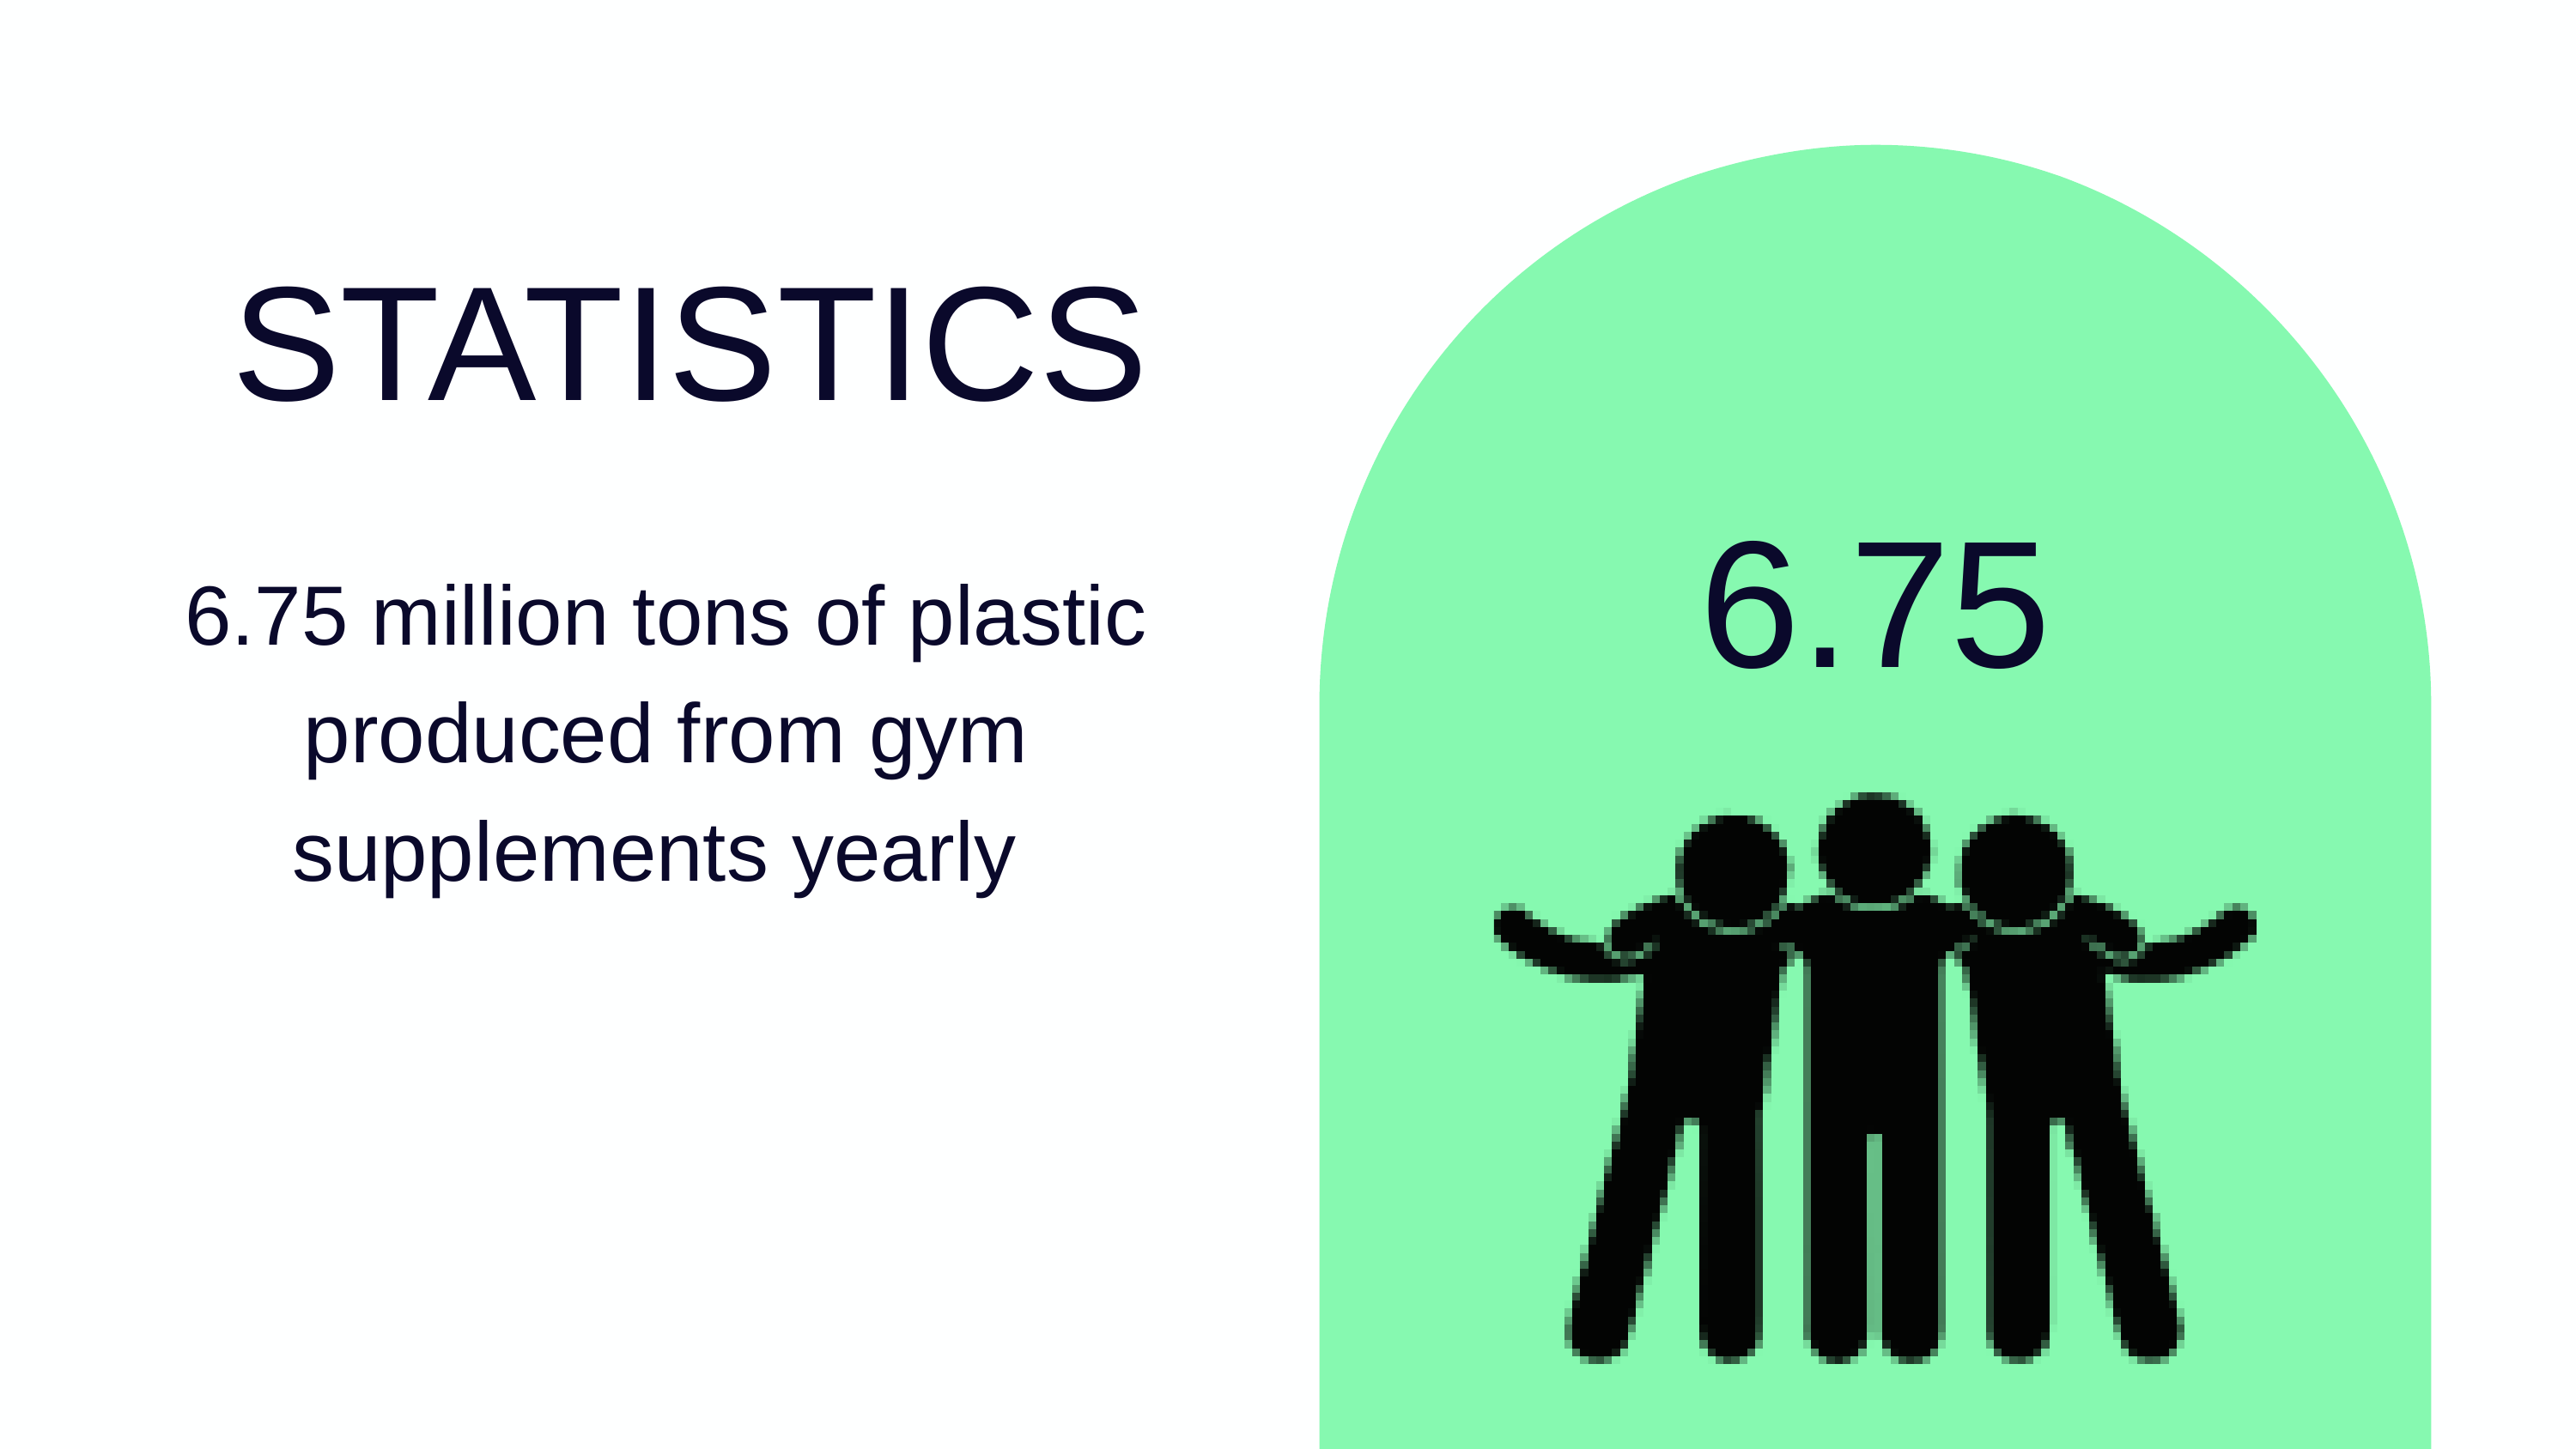

STATISTICS

6.75
6.75 million tons of plastic produced from gym supplements yearly